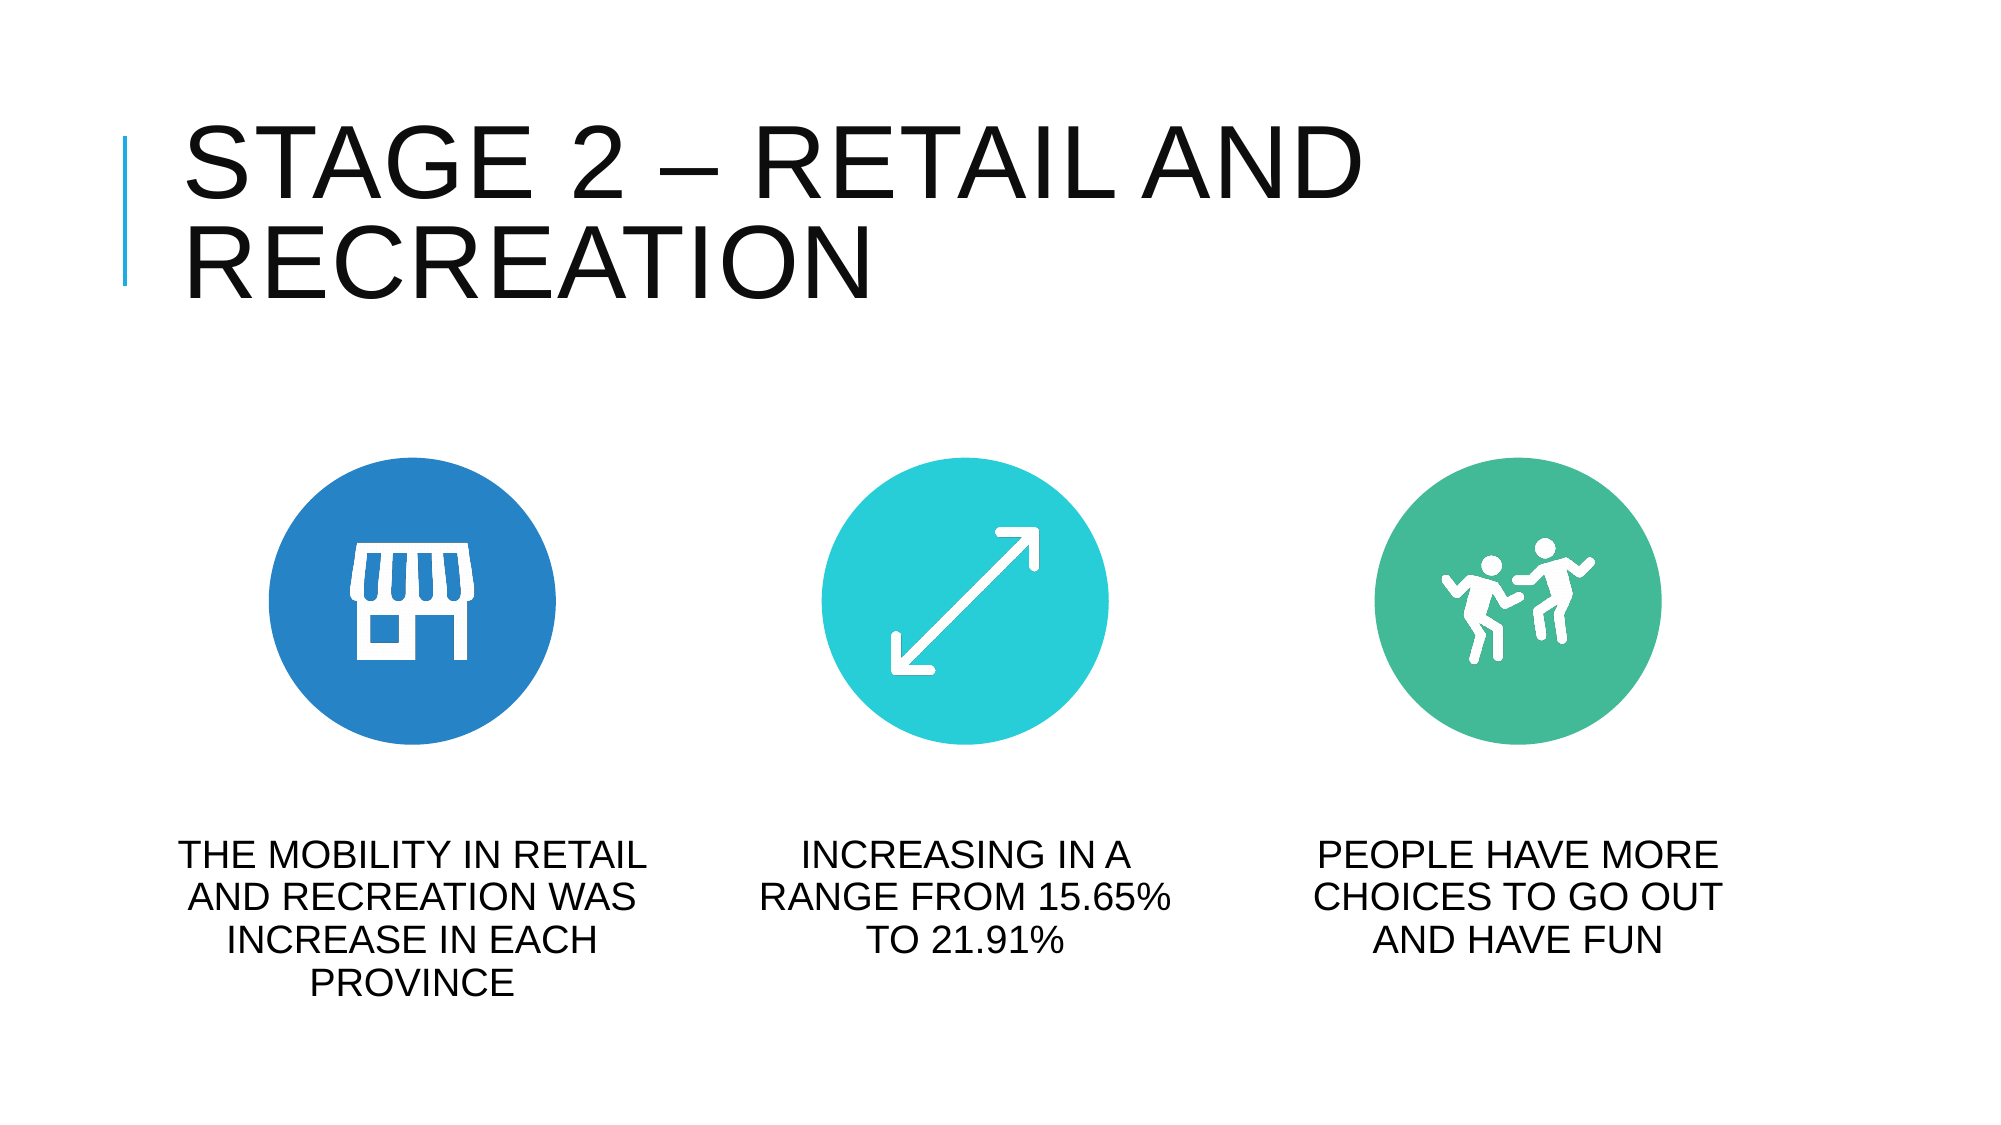

# Stage 2 – retail and recreation
The mobility in retail and recreation was increase in each province
Increasing in a range from 15.65% to 21.91%
People have more choices to go out and have fun